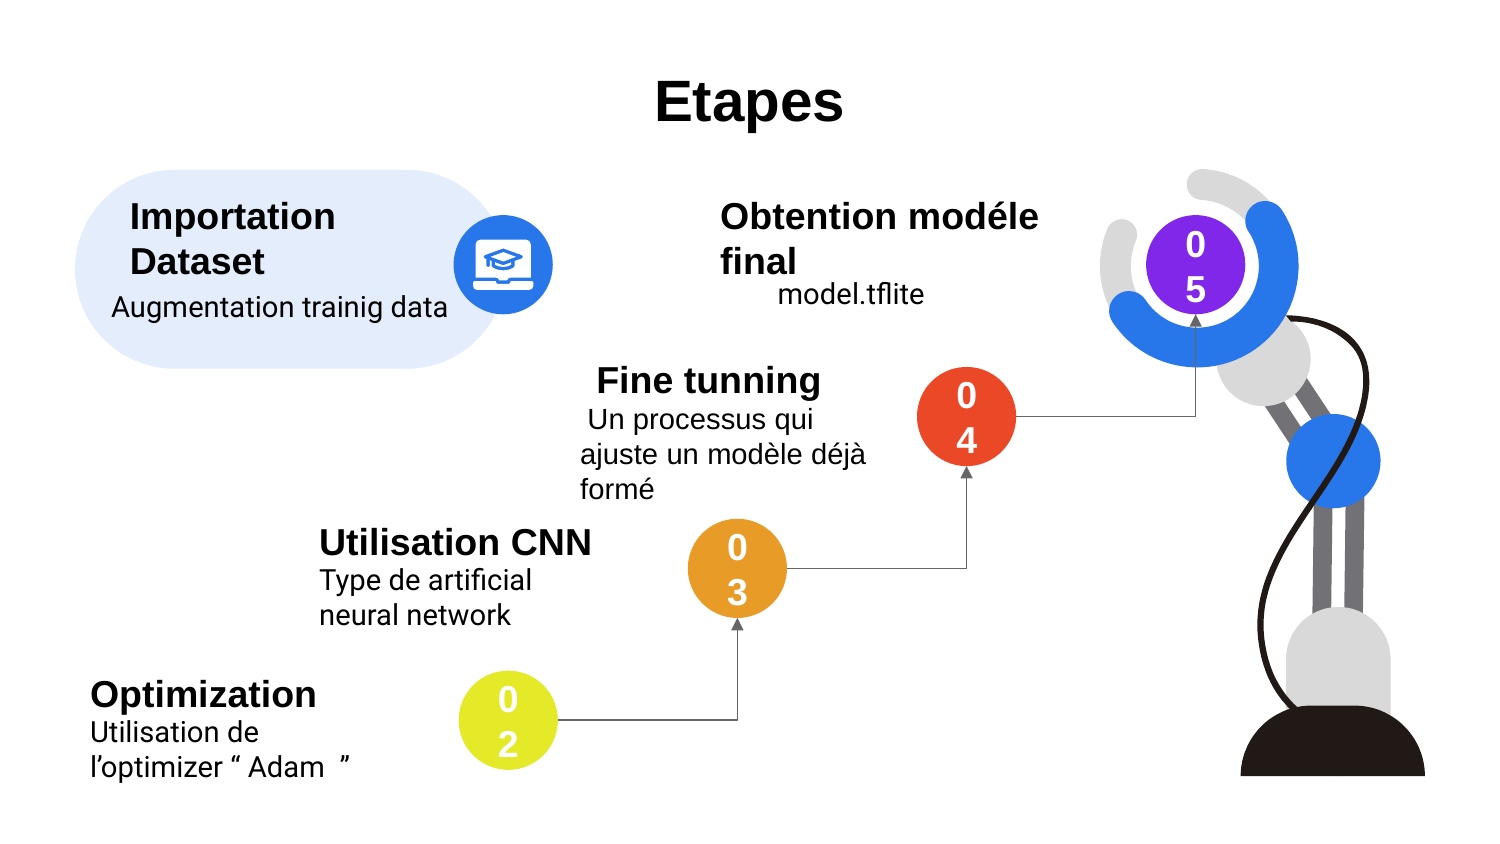

# Etapes

Importation Dataset
Augmentation trainig data
Obtention modéle final
model.tflite
05

Fine tunning
04
 Un processus qui ajuste un modèle déjà formé
Utilisation CNN
Type de artificial neural network
03
Optimization
Utilisation de l’optimizer “ Adam  ”
02